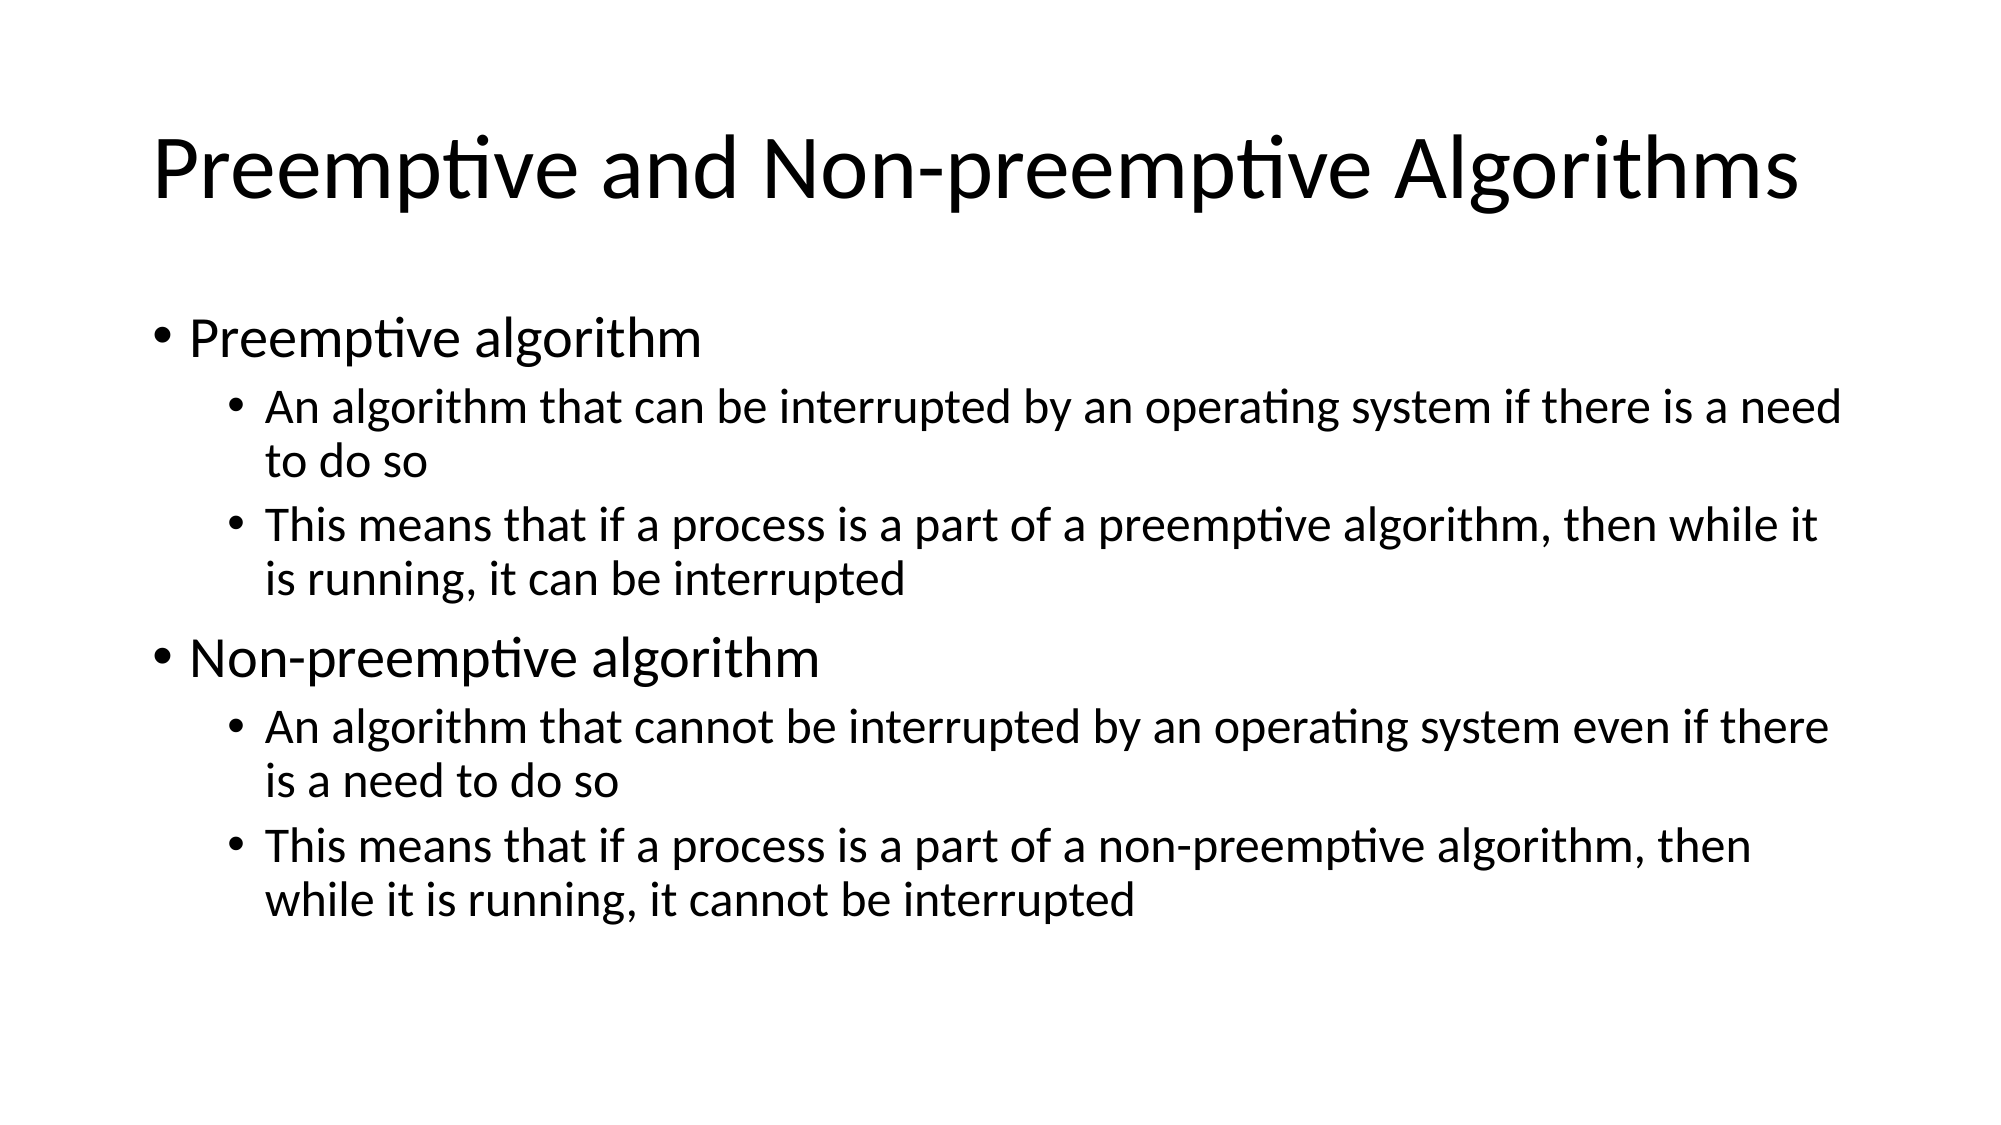

# Preemptive and Non-preemptive Algorithms
Preemptive algorithm
An algorithm that can be interrupted by an operating system if there is a need to do so
This means that if a process is a part of a preemptive algorithm, then while it is running, it can be interrupted
Non-preemptive algorithm
An algorithm that cannot be interrupted by an operating system even if there is a need to do so
This means that if a process is a part of a non-preemptive algorithm, then while it is running, it cannot be interrupted